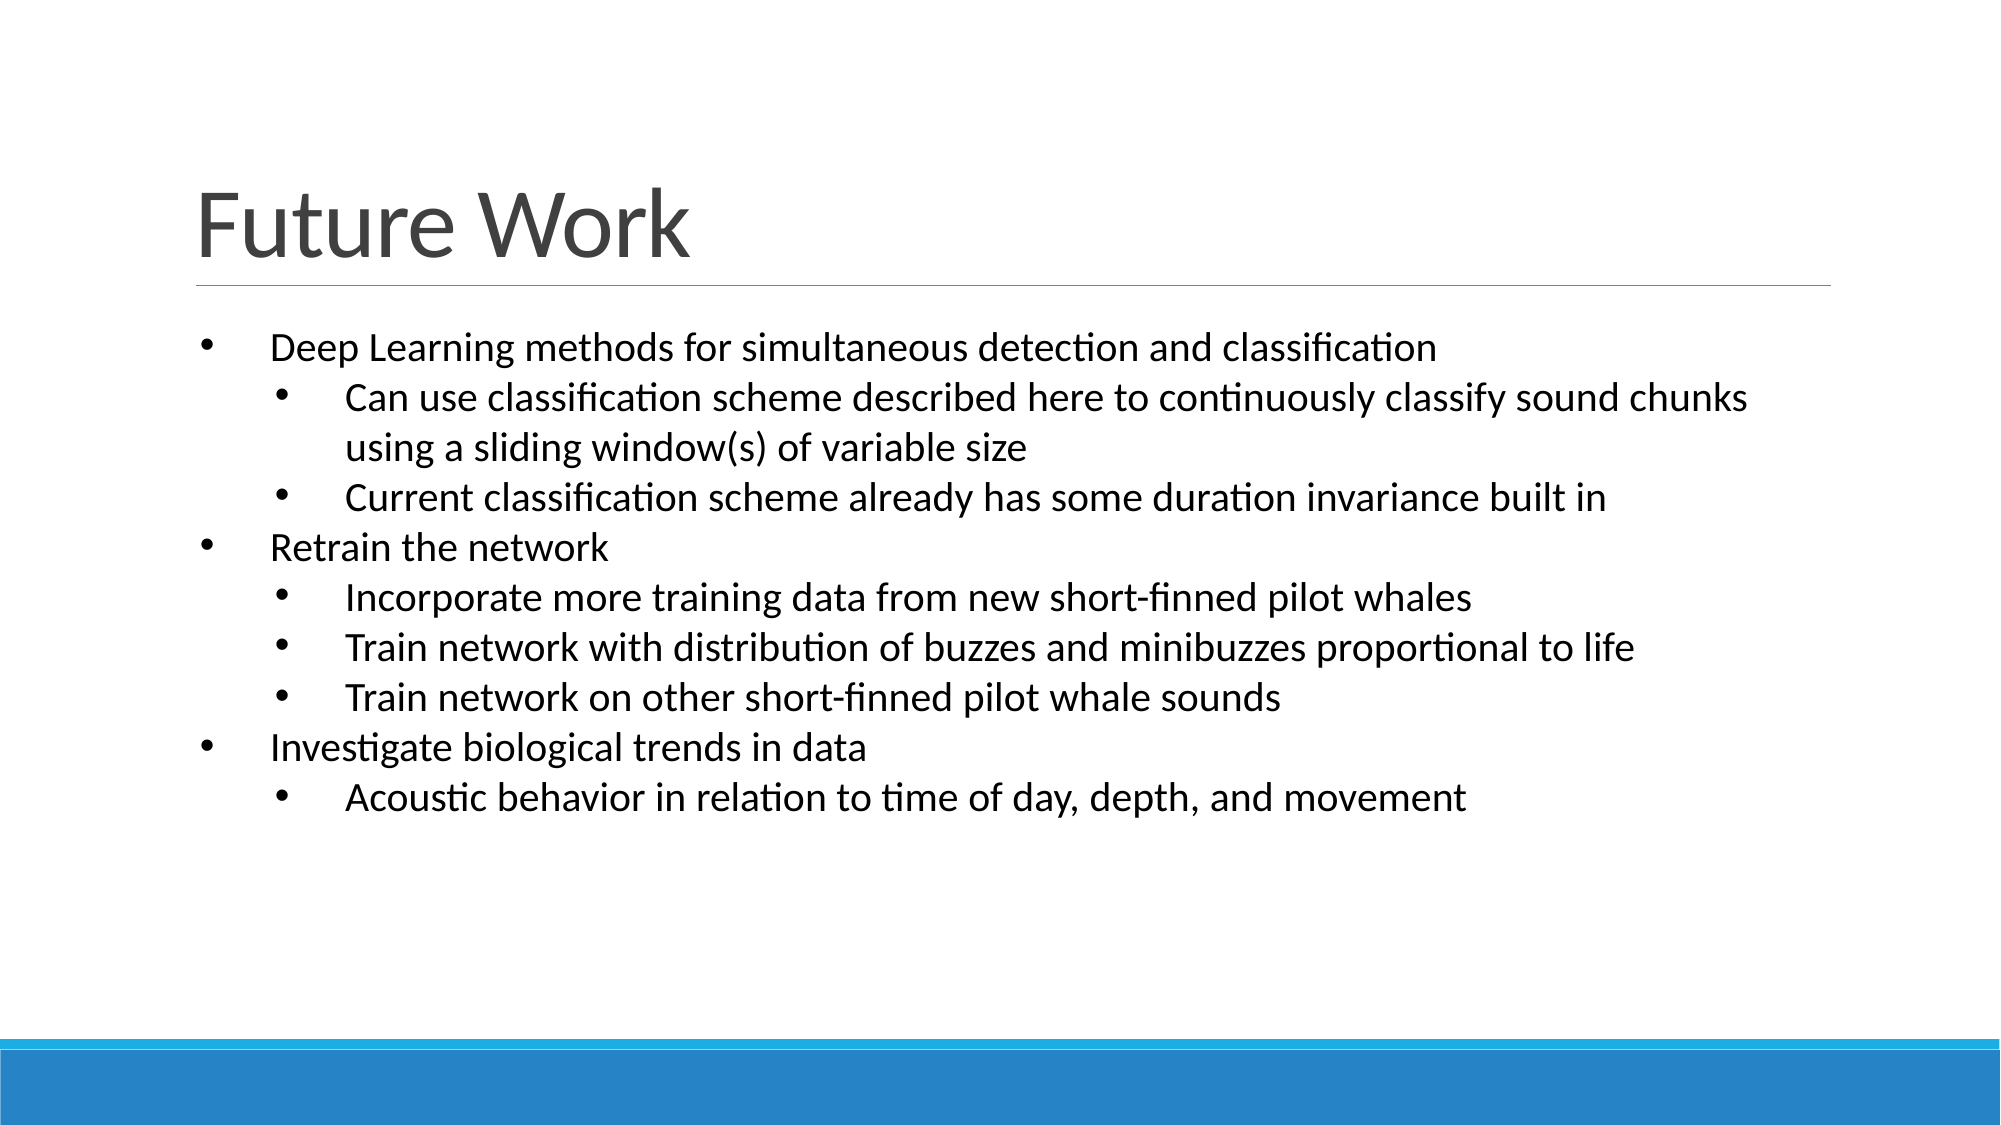

# Future Work
Deep Learning methods for simultaneous detection and classification
Can use classification scheme described here to continuously classify sound chunks using a sliding window(s) of variable size
Current classification scheme already has some duration invariance built in
Retrain the network
Incorporate more training data from new short-finned pilot whales
Train network with distribution of buzzes and minibuzzes proportional to life
Train network on other short-finned pilot whale sounds
Investigate biological trends in data
Acoustic behavior in relation to time of day, depth, and movement